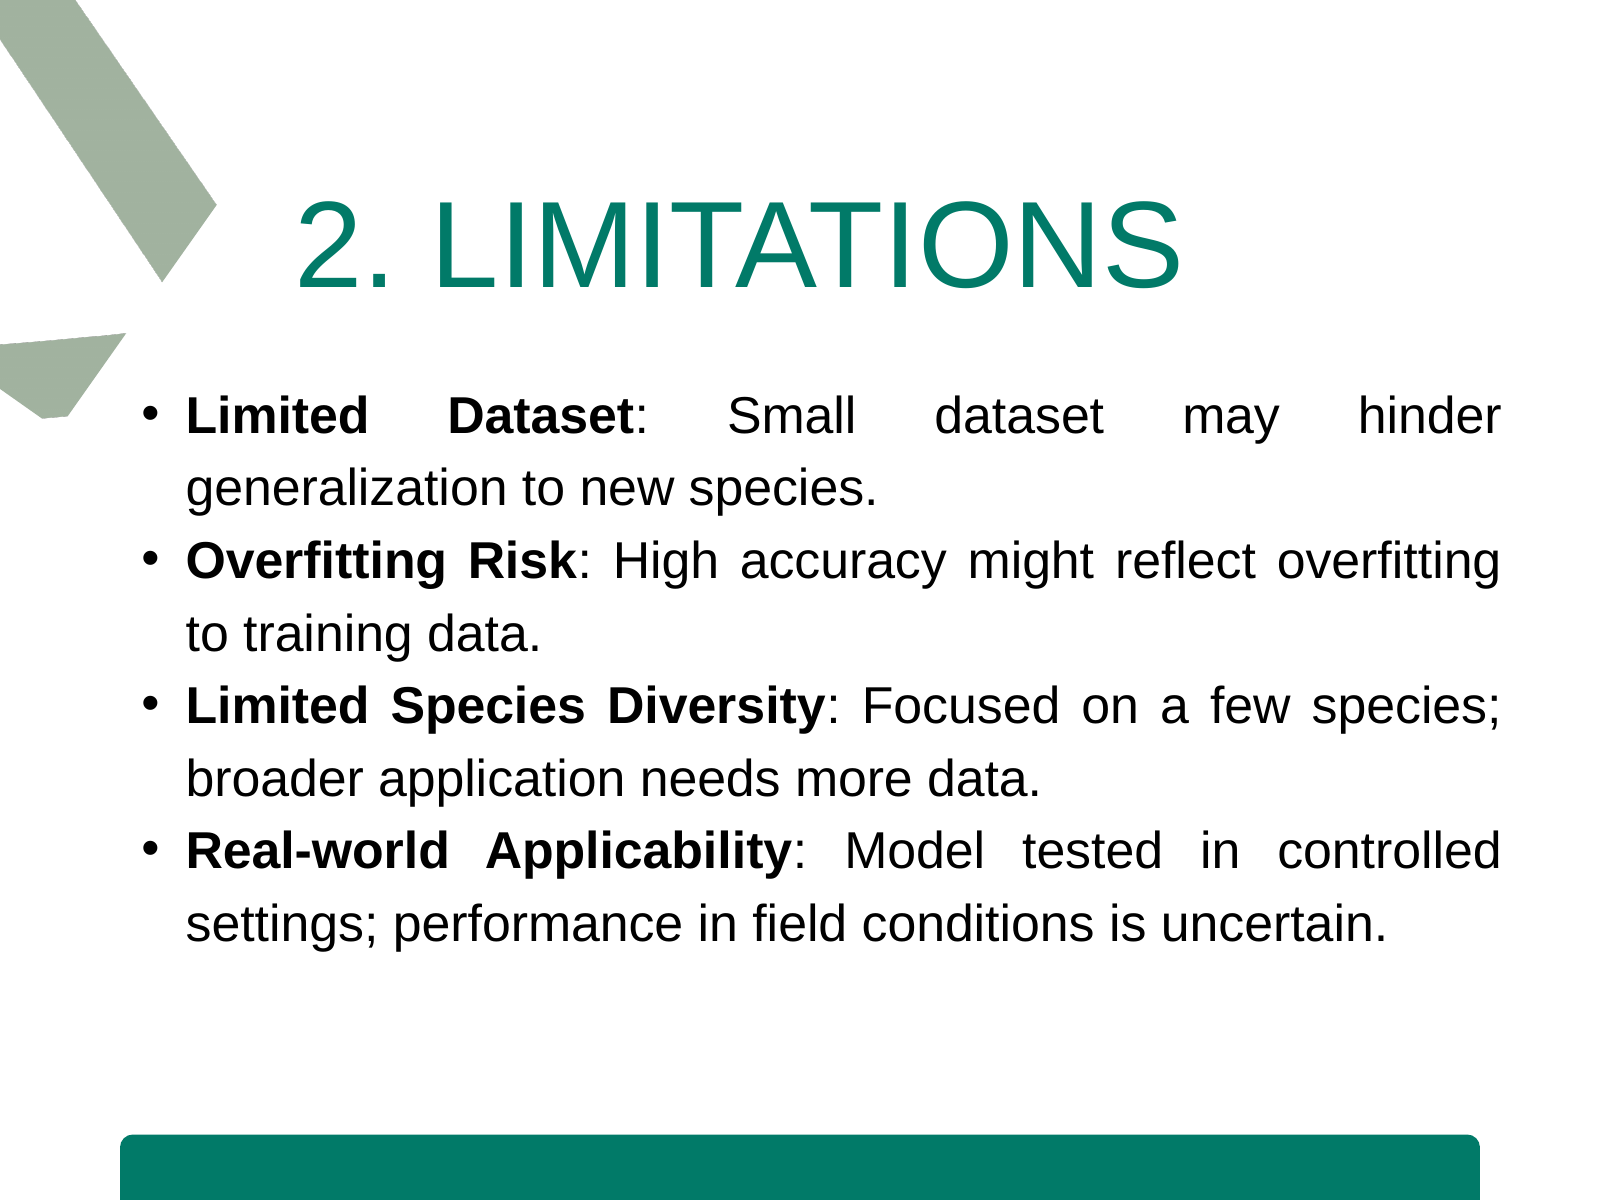

2. LIMITATIONS

Limited Dataset: Small dataset may hinder generalization to new species.
Overfitting Risk: High accuracy might reflect overfitting to training data.
Limited Species Diversity: Focused on a few species; broader application needs more data.
Real-world Applicability: Model tested in controlled settings; performance in field conditions is uncertain.